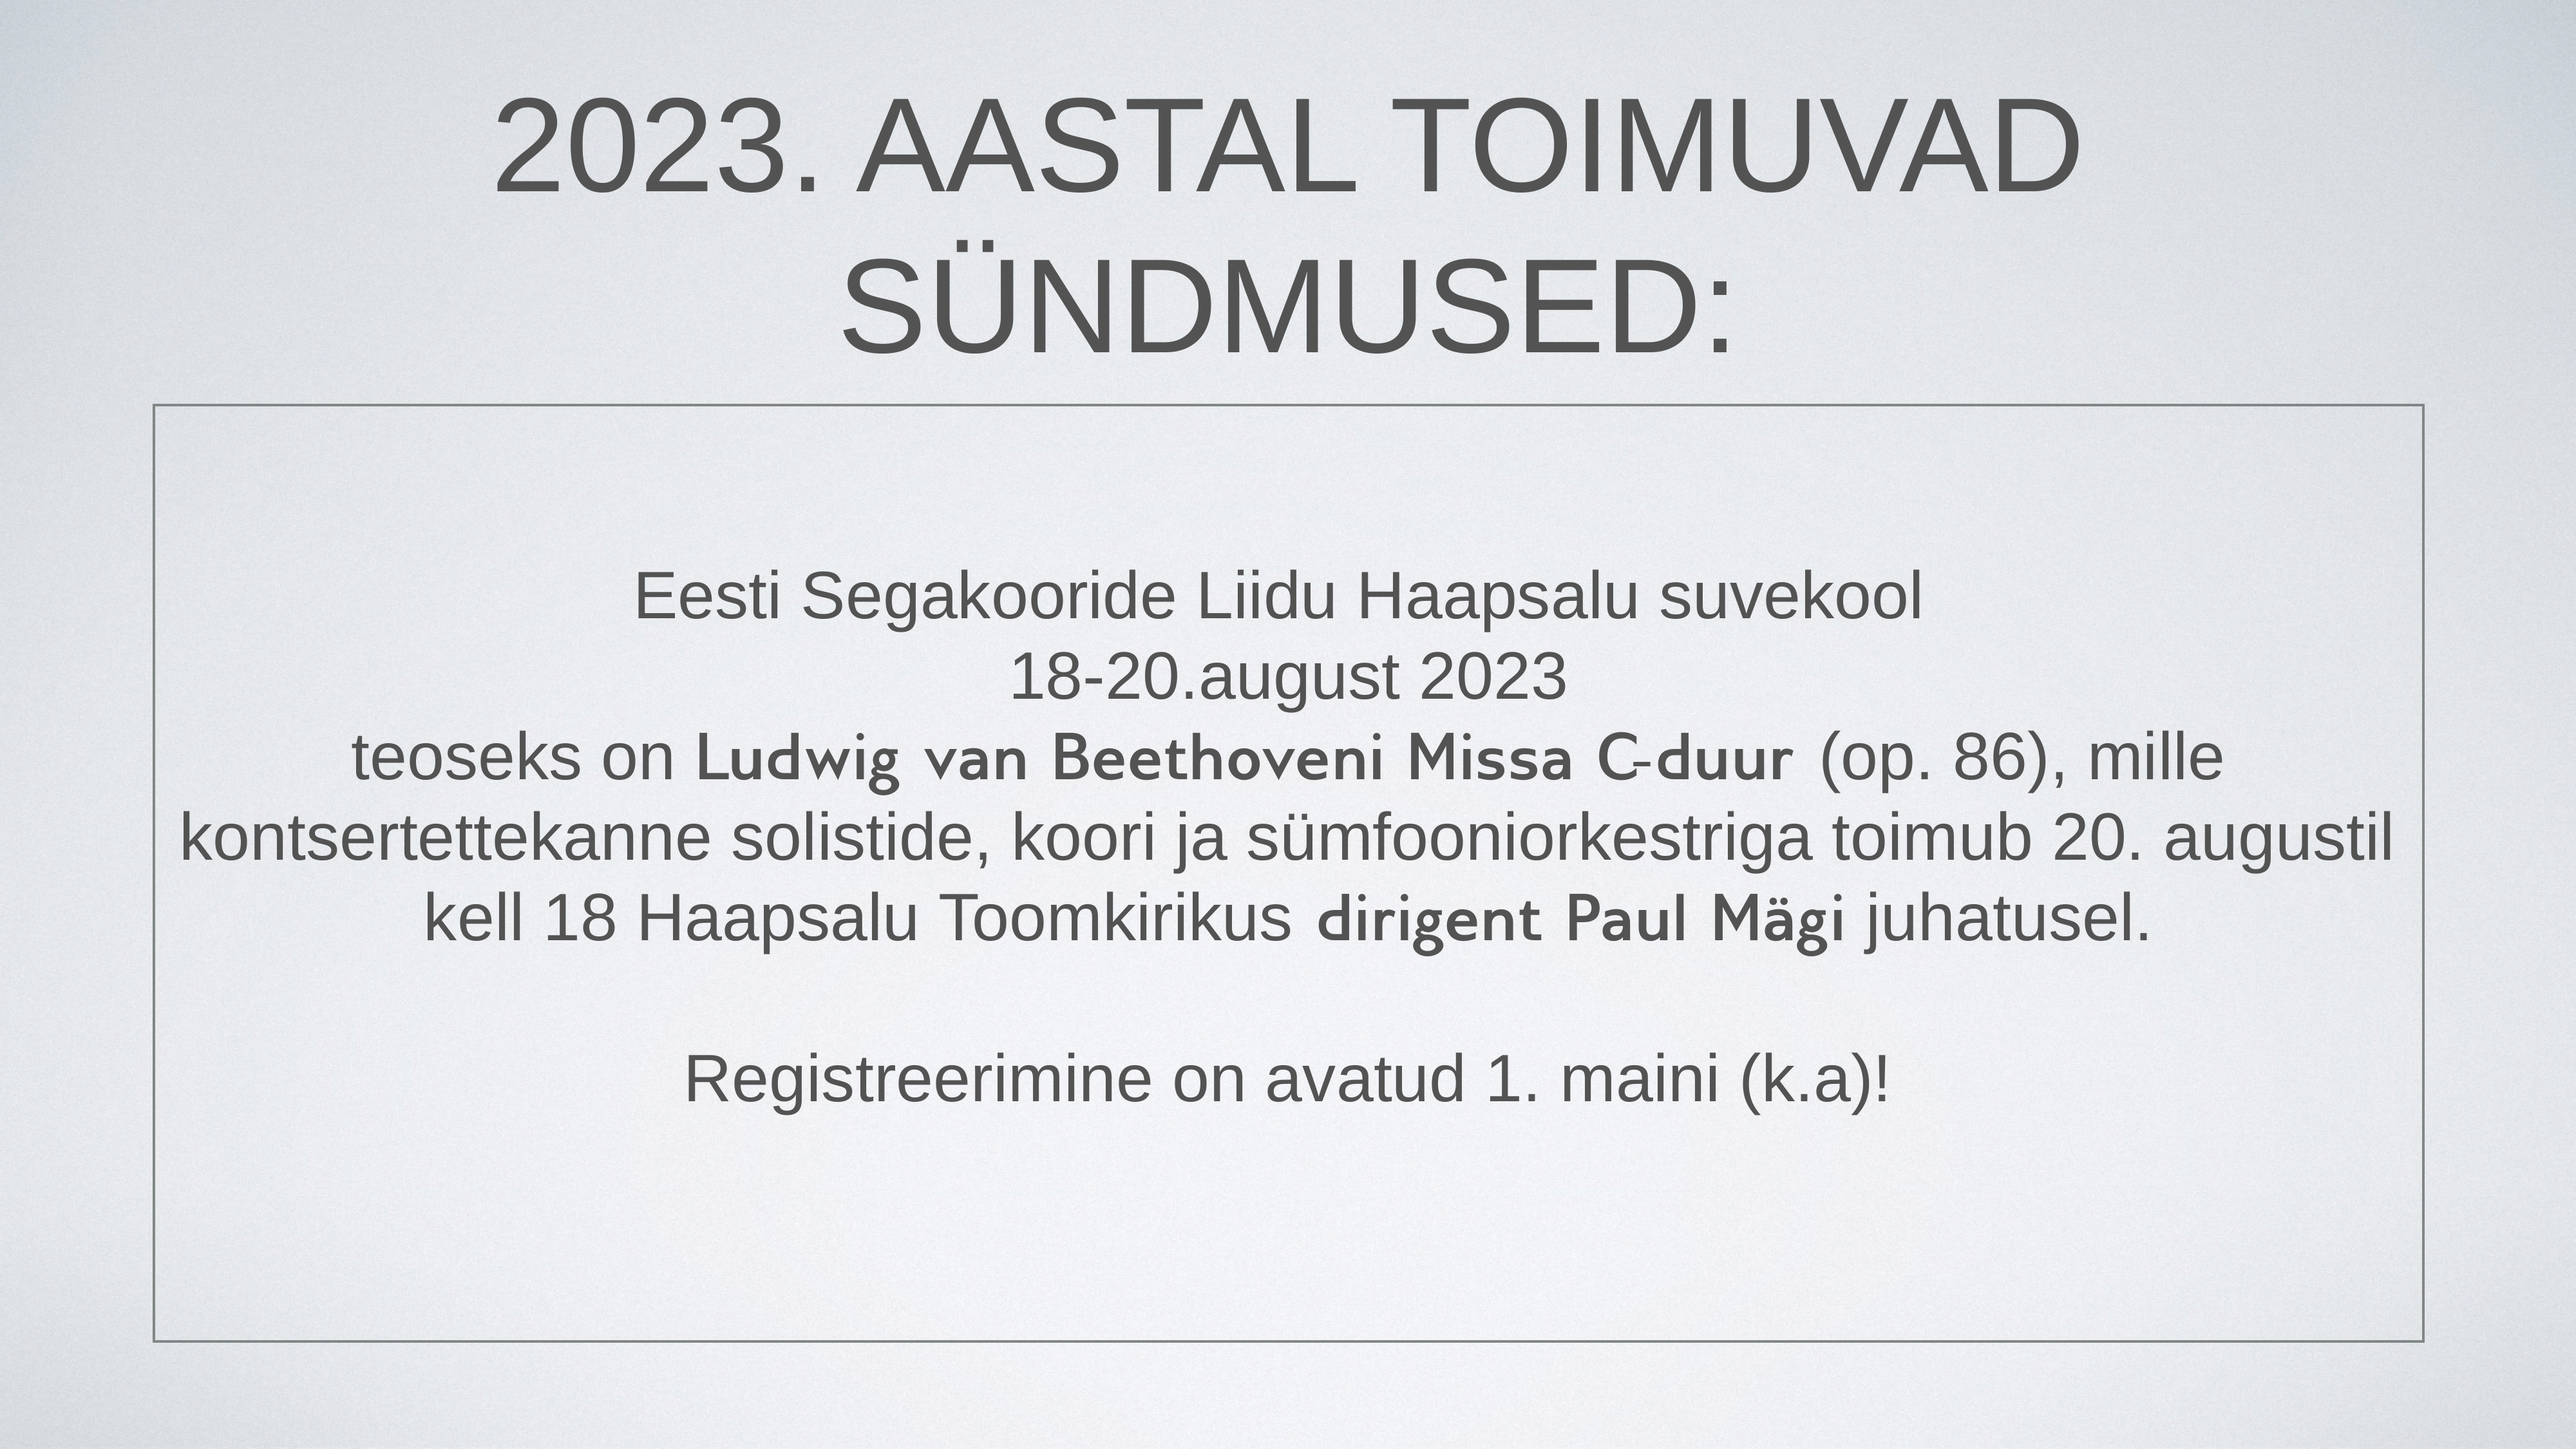

# 2023. aastaL TOIMUVAD SÜNDMUSED:
Eesti Segakooride Liidu Haapsalu suvekool
18-20.august 2023
teoseks on Ludwig van Beethoveni Missa C-duur (op. 86), mille kontsertettekanne solistide, koori ja sümfooniorkestriga toimub 20. augustil kell 18 Haapsalu Toomkirikus dirigent Paul Mägi juhatusel.

Registreerimine on avatud 1. maini (k.a)!